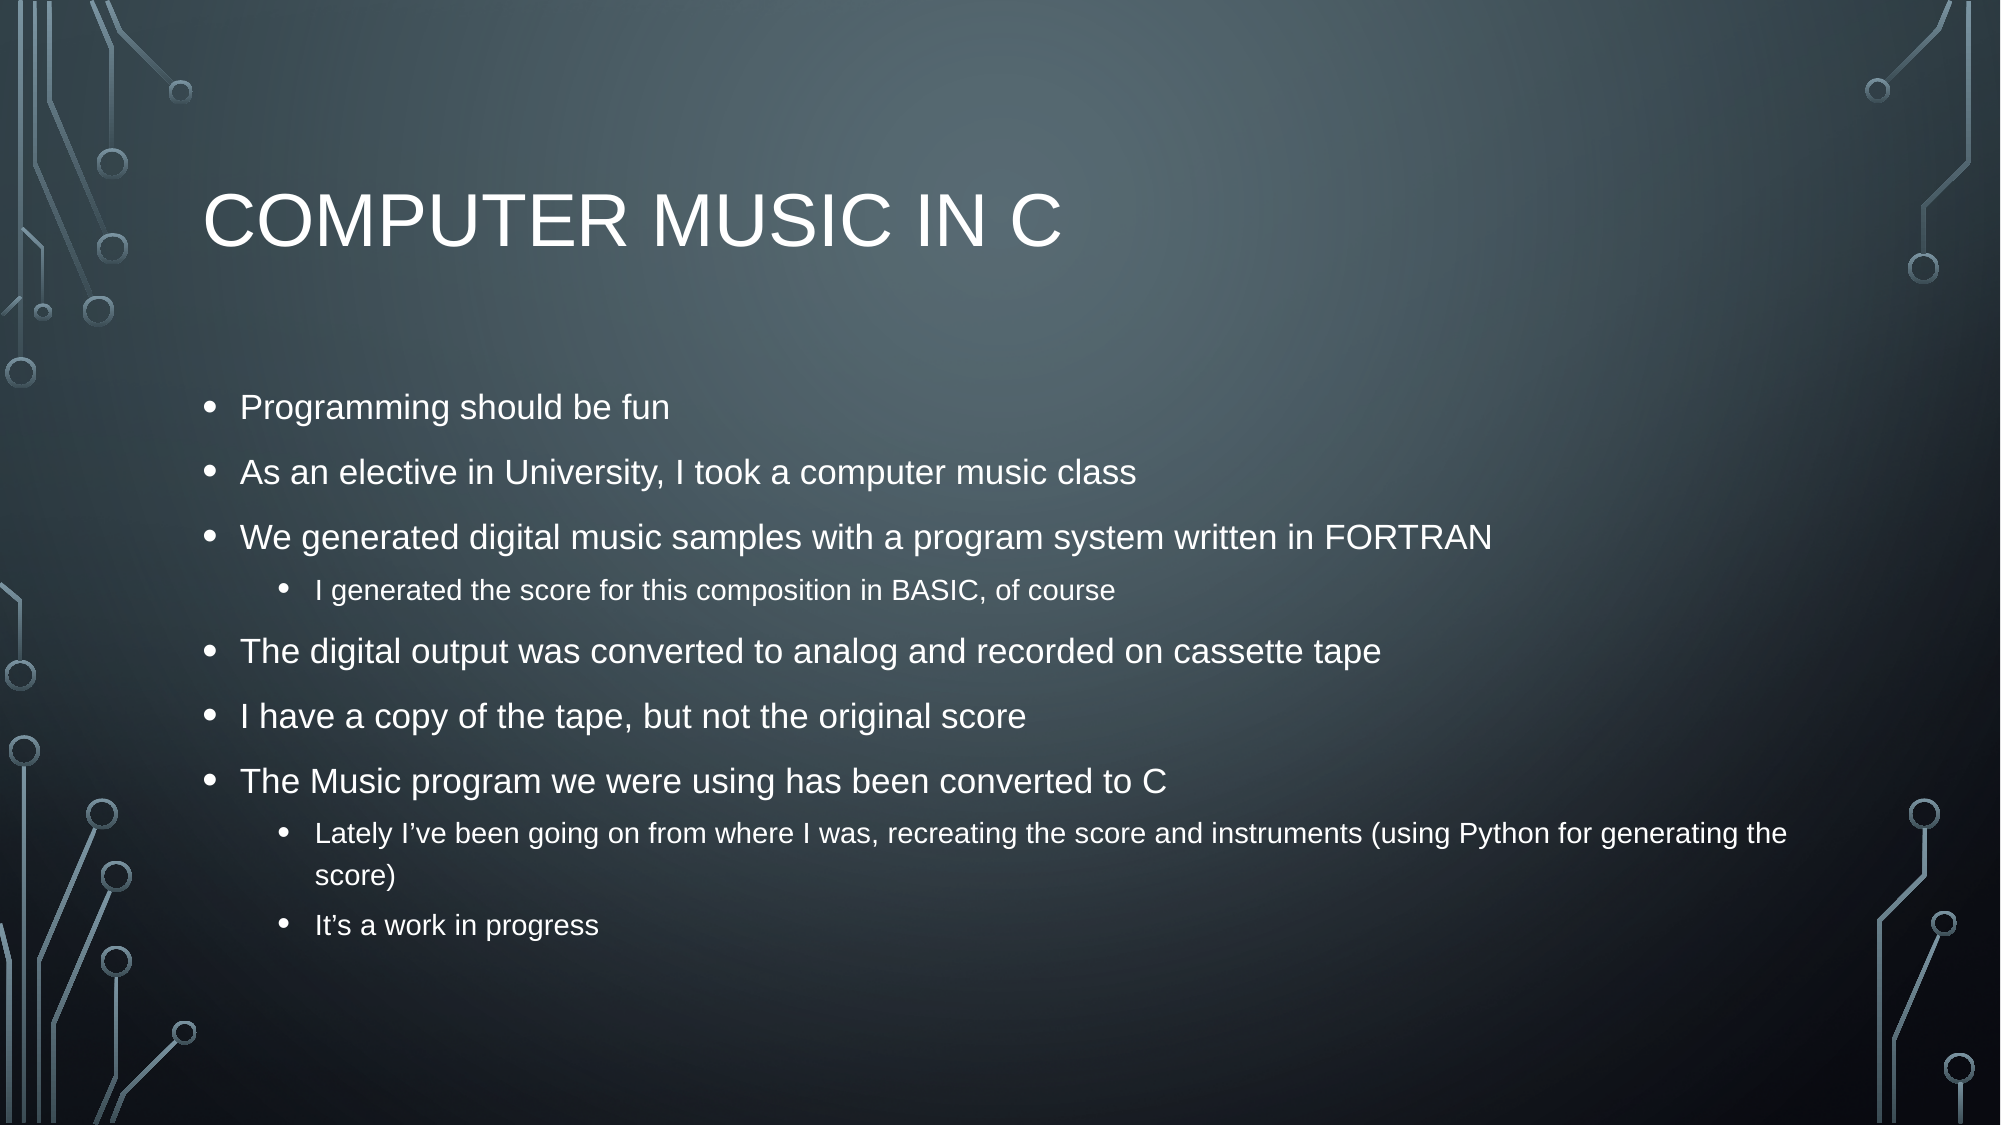

# Computer Music in C
Programming should be fun
As an elective in University, I took a computer music class
We generated digital music samples with a program system written in FORTRAN
I generated the score for this composition in BASIC, of course
The digital output was converted to analog and recorded on cassette tape
I have a copy of the tape, but not the original score
The Music program we were using has been converted to C
Lately I’ve been going on from where I was, recreating the score and instruments (using Python for generating the score)
It’s a work in progress